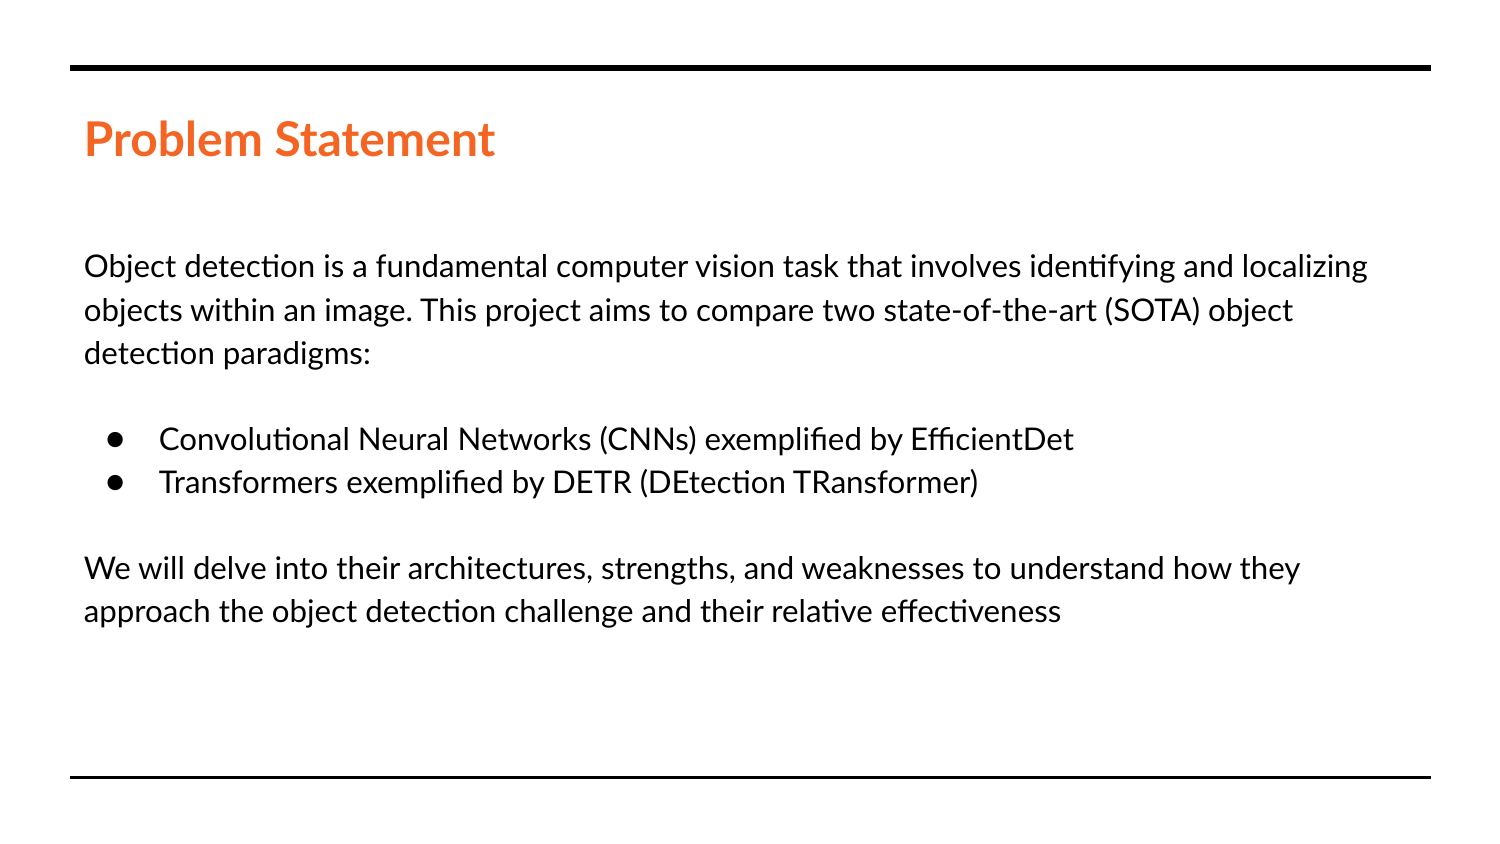

# Problem Statement
Object detection is a fundamental computer vision task that involves identifying and localizing objects within an image. This project aims to compare two state-of-the-art (SOTA) object detection paradigms:

Convolutional Neural Networks (CNNs) exemplified by EfficientDet
Transformers exemplified by DETR (DEtection TRansformer)

We will delve into their architectures, strengths, and weaknesses to understand how they approach the object detection challenge and their relative effectiveness